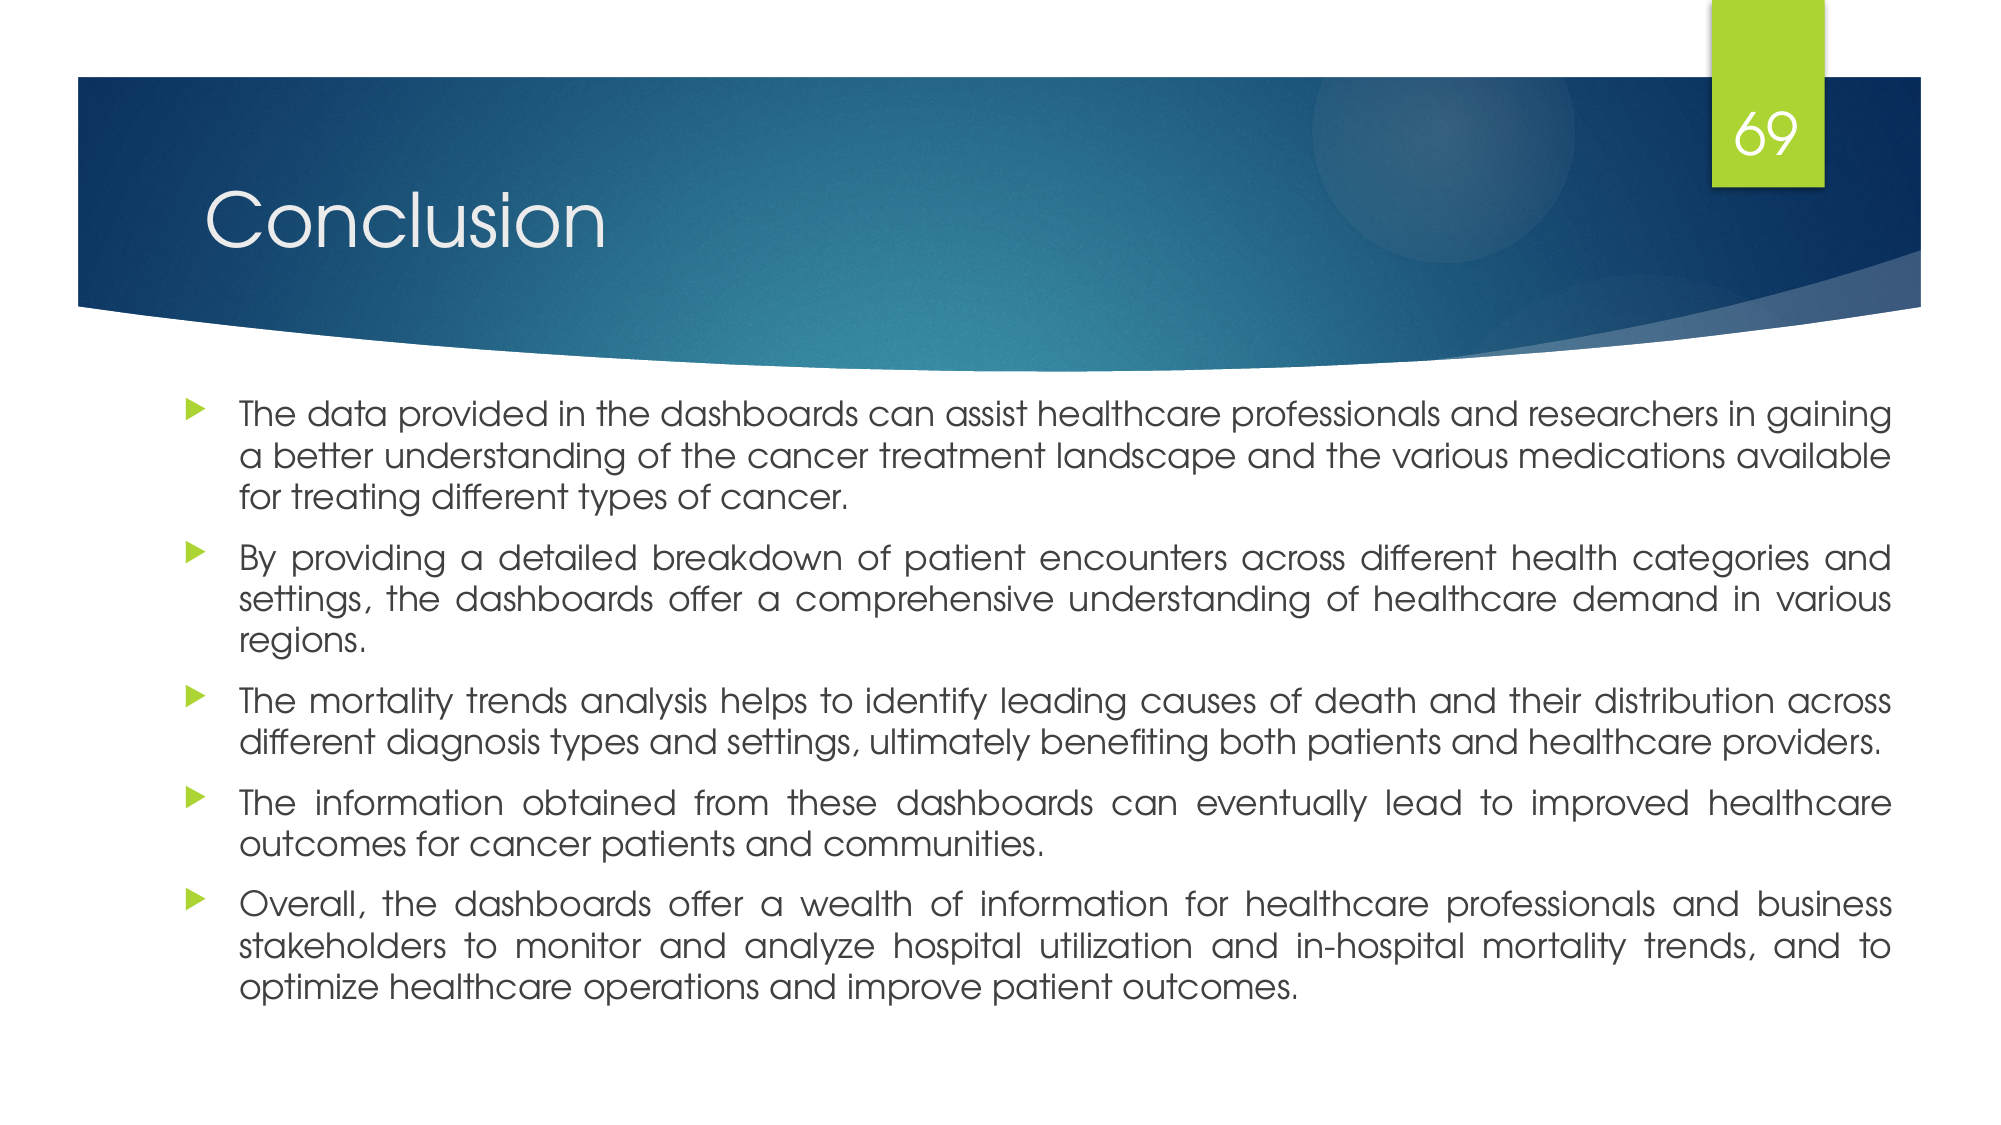

69
# Conclusion
The data provided in the dashboards can assist healthcare professionals and researchers in gaining a better understanding of the cancer treatment landscape and the various medications available for treating different types of cancer.
By providing a detailed breakdown of patient encounters across different health categories and settings, the dashboards offer a comprehensive understanding of healthcare demand in various regions.
The mortality trends analysis helps to identify leading causes of death and their distribution across different diagnosis types and settings, ultimately benefiting both patients and healthcare providers.
The information obtained from these dashboards can eventually lead to improved healthcare outcomes for cancer patients and communities.
Overall, the dashboards offer a wealth of information for healthcare professionals and business stakeholders to monitor and analyze hospital utilization and in-hospital mortality trends, and to optimize healthcare operations and improve patient outcomes.